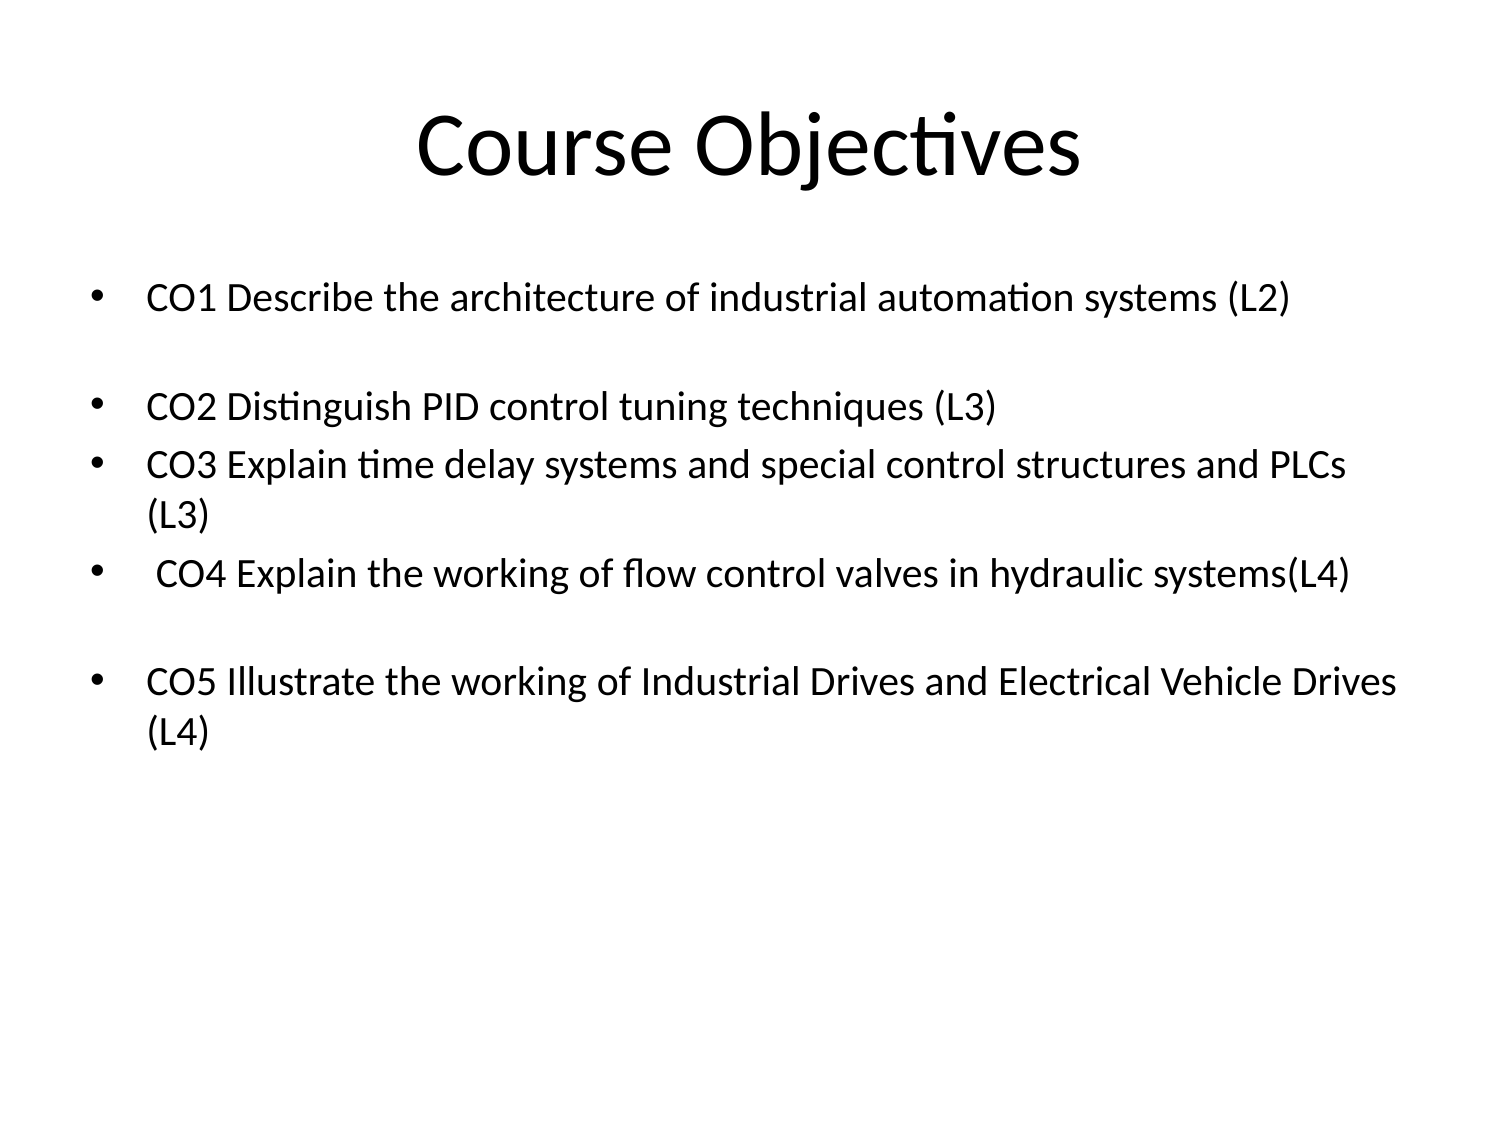

# Course Objectives
CO1 Describe the architecture of industrial automation systems (L2)
CO2 Distinguish PID control tuning techniques (L3)
CO3 Explain time delay systems and special control structures and PLCs (L3)
 CO4 Explain the working of flow control valves in hydraulic systems(L4)
CO5 Illustrate the working of Industrial Drives and Electrical Vehicle Drives (L4)